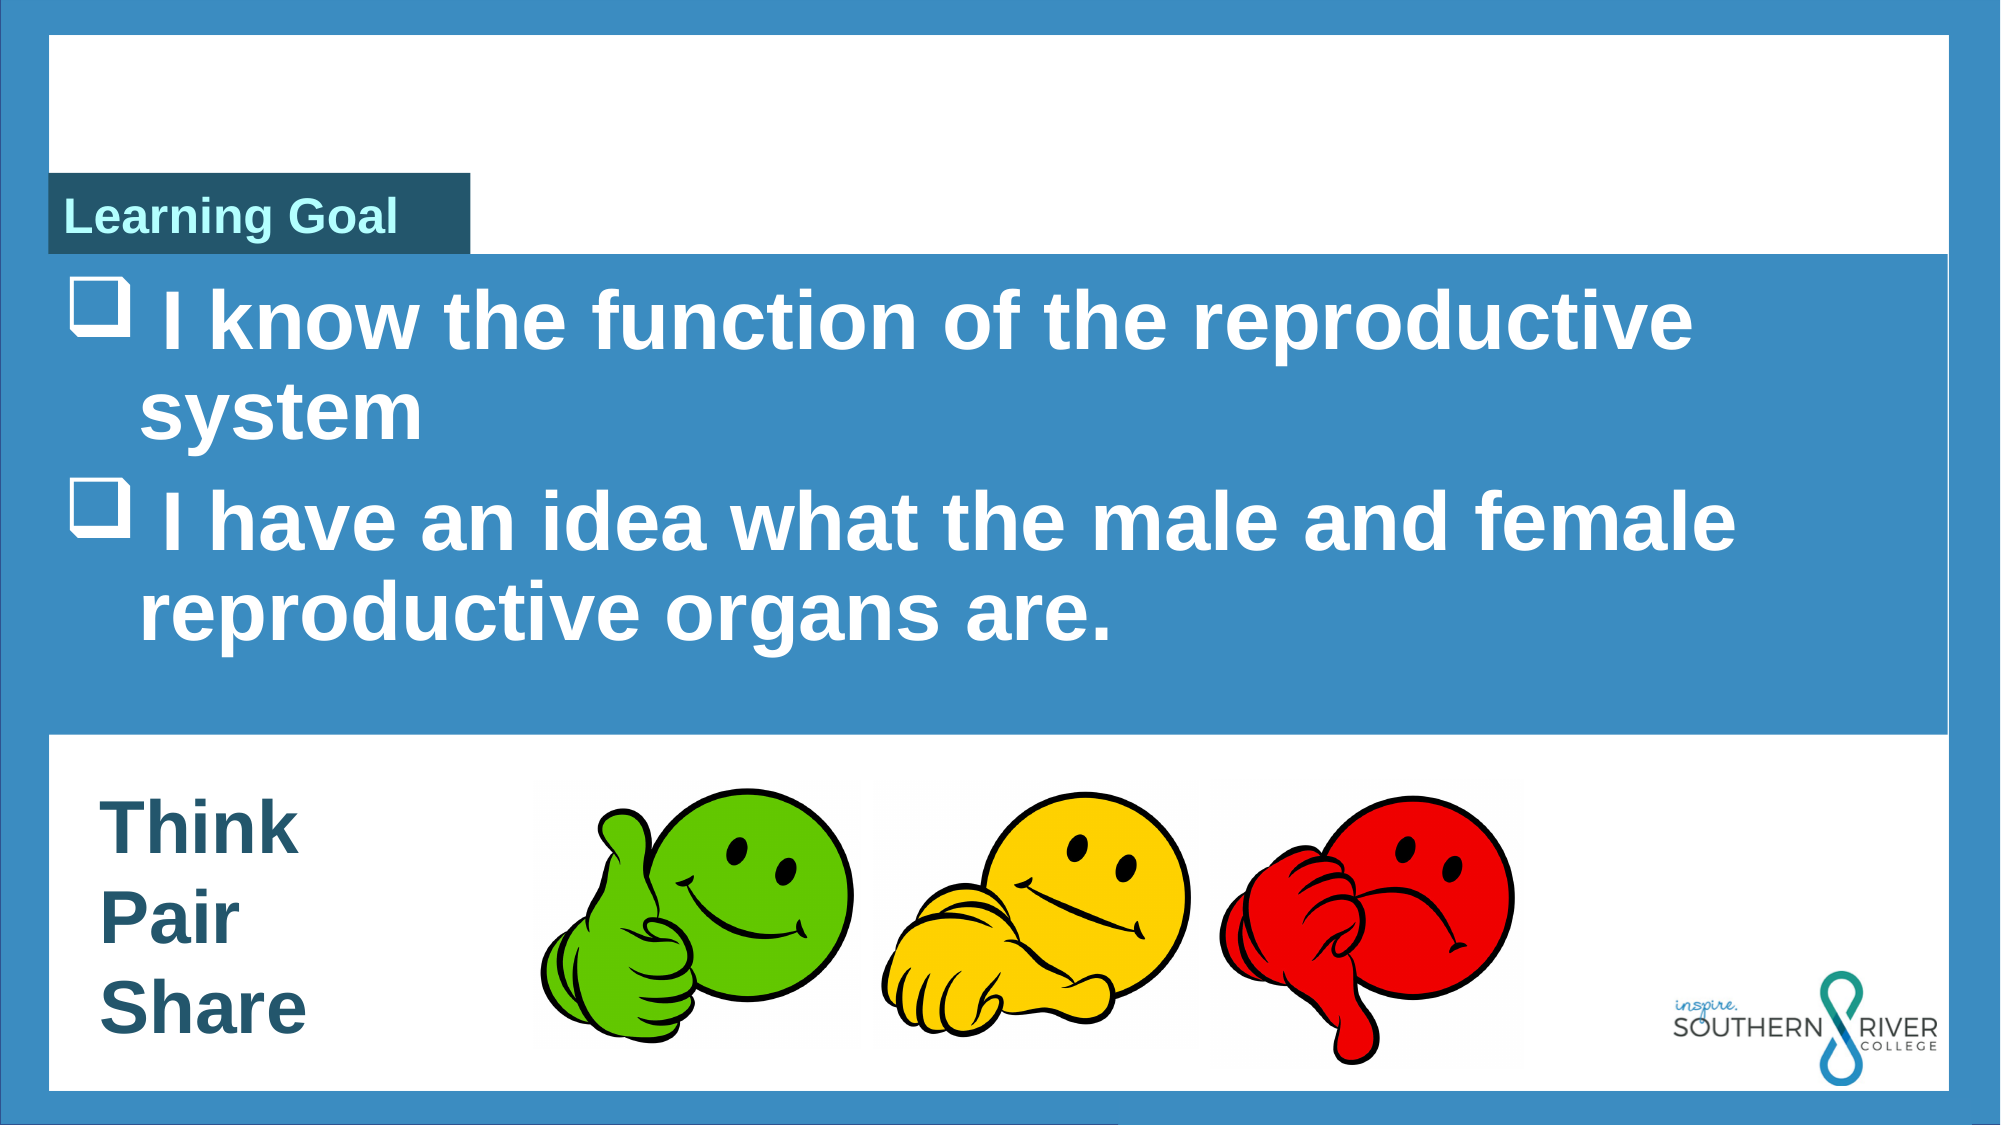

I know the function of the reproductive system
 I have an idea what the male and female reproductive organs are.